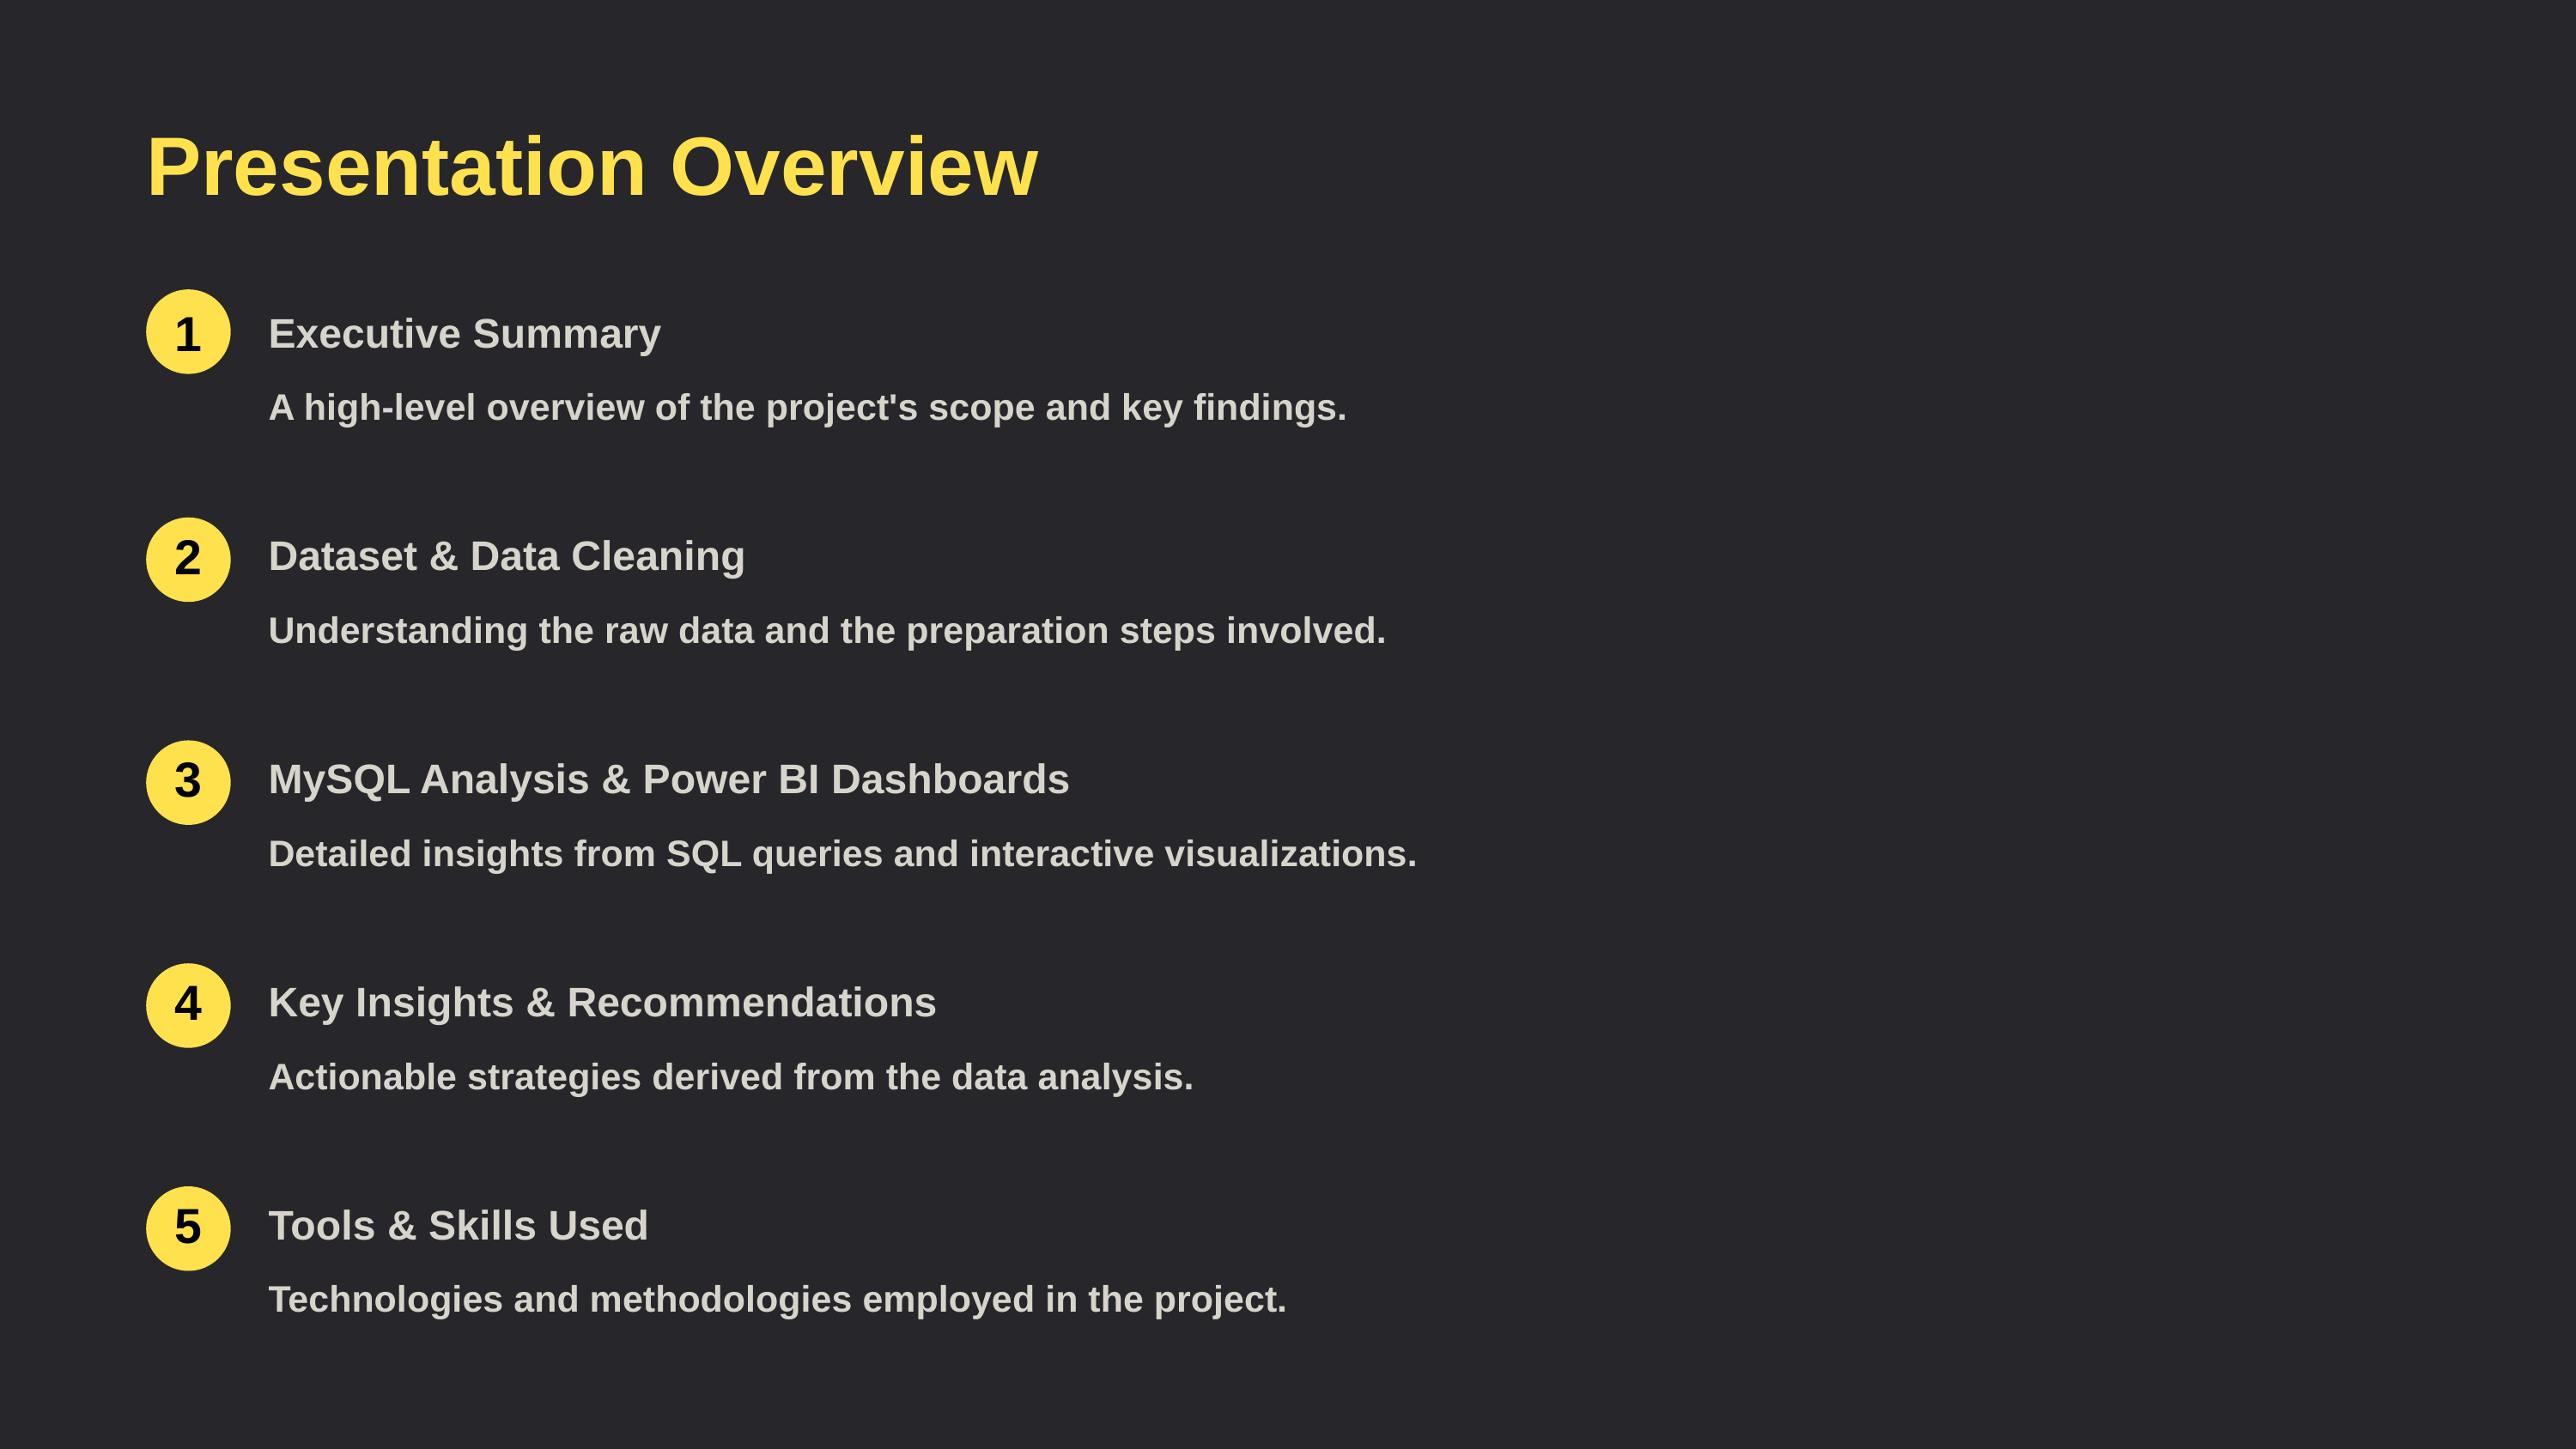

Presentation Overview

Executive Summary
1
A high-level overview of the project's scope and key findings.

Dataset & Data Cleaning
2
Understanding the raw data and the preparation steps involved.

MySQL Analysis & Power BI Dashboards
3
Detailed insights from SQL queries and interactive visualizations.

Key Insights & Recommendations
4
Actionable strategies derived from the data analysis.

Tools & Skills Used
5
Technologies and methodologies employed in the project.